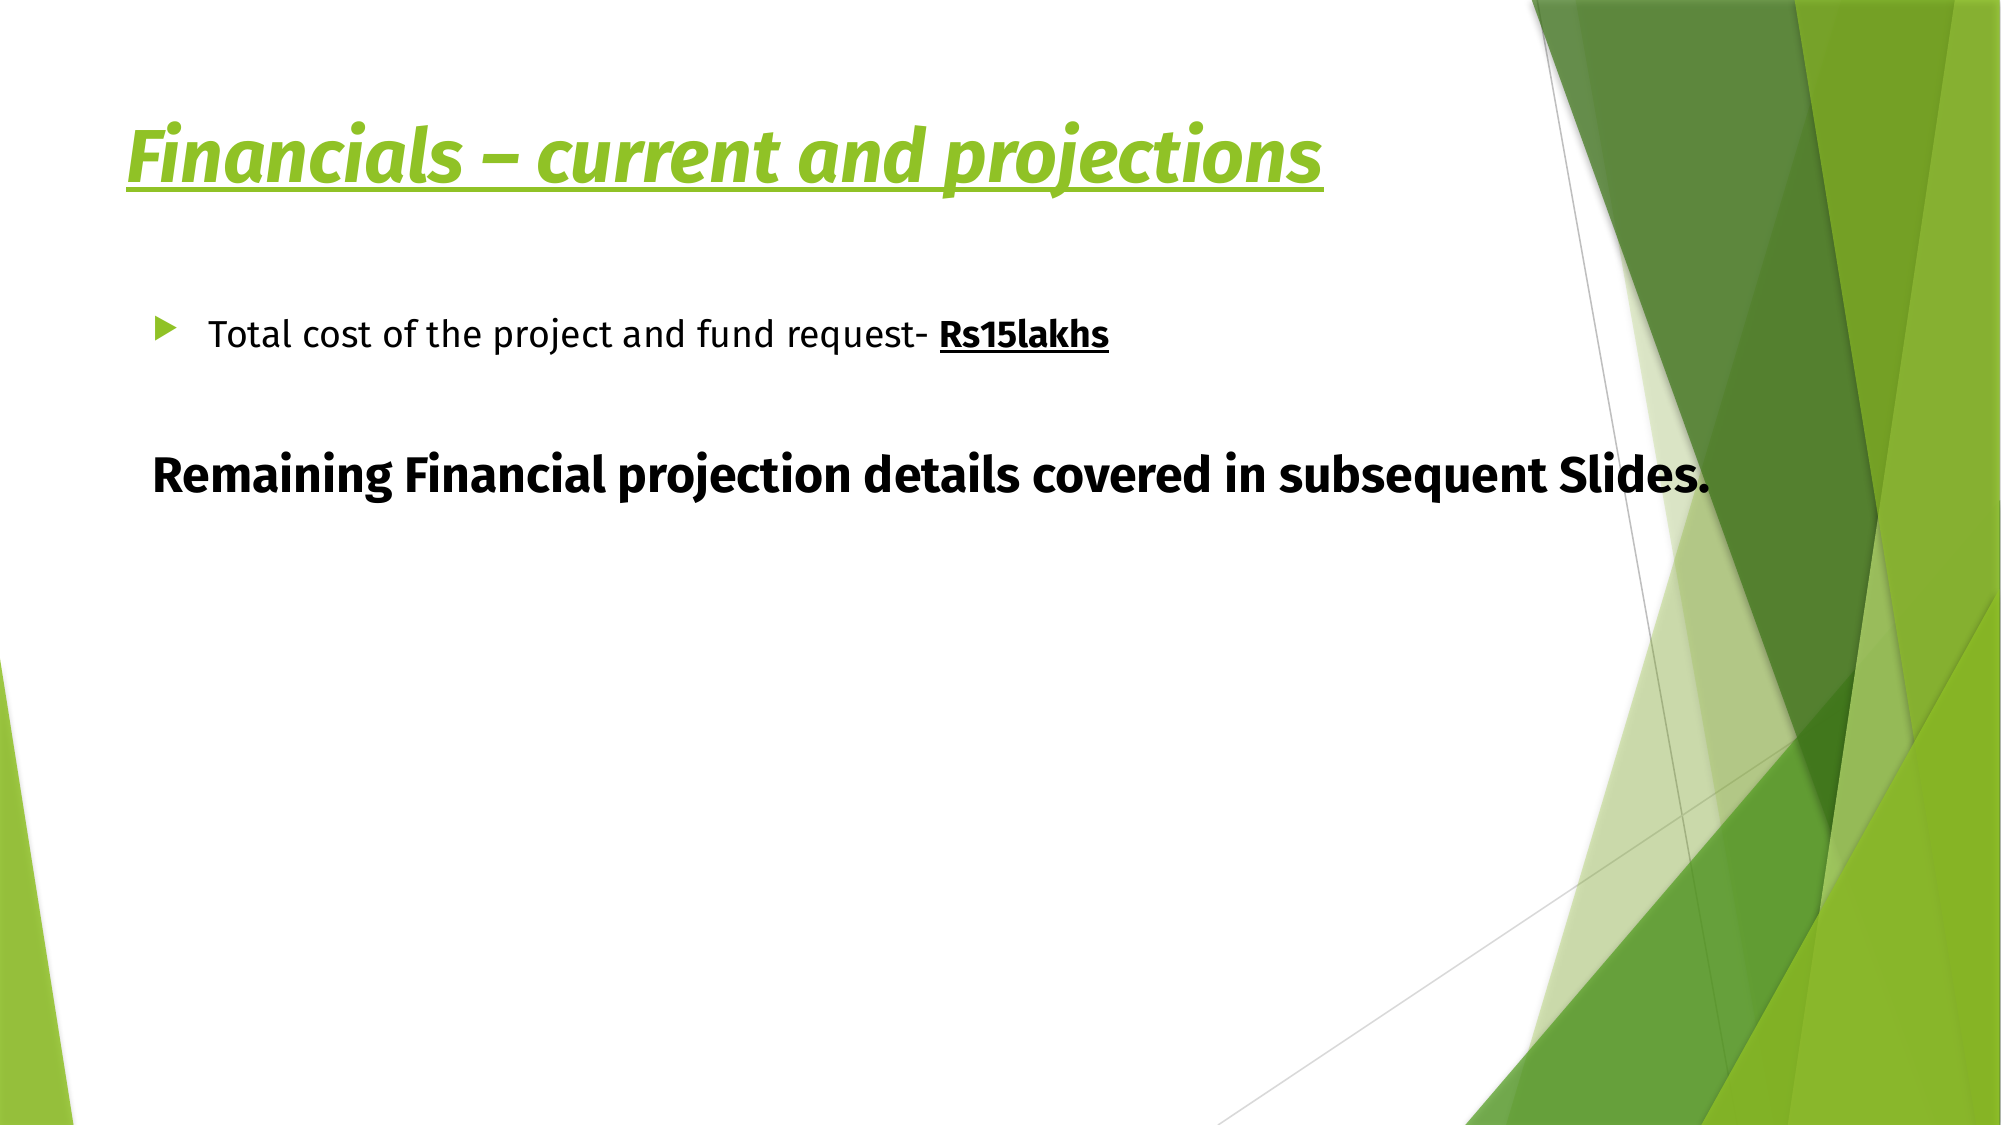

# Financials – current and projections

Total cost of the project and fund request- Rs15lakhs

Remaining Financial projection details covered in subsequent Slides.